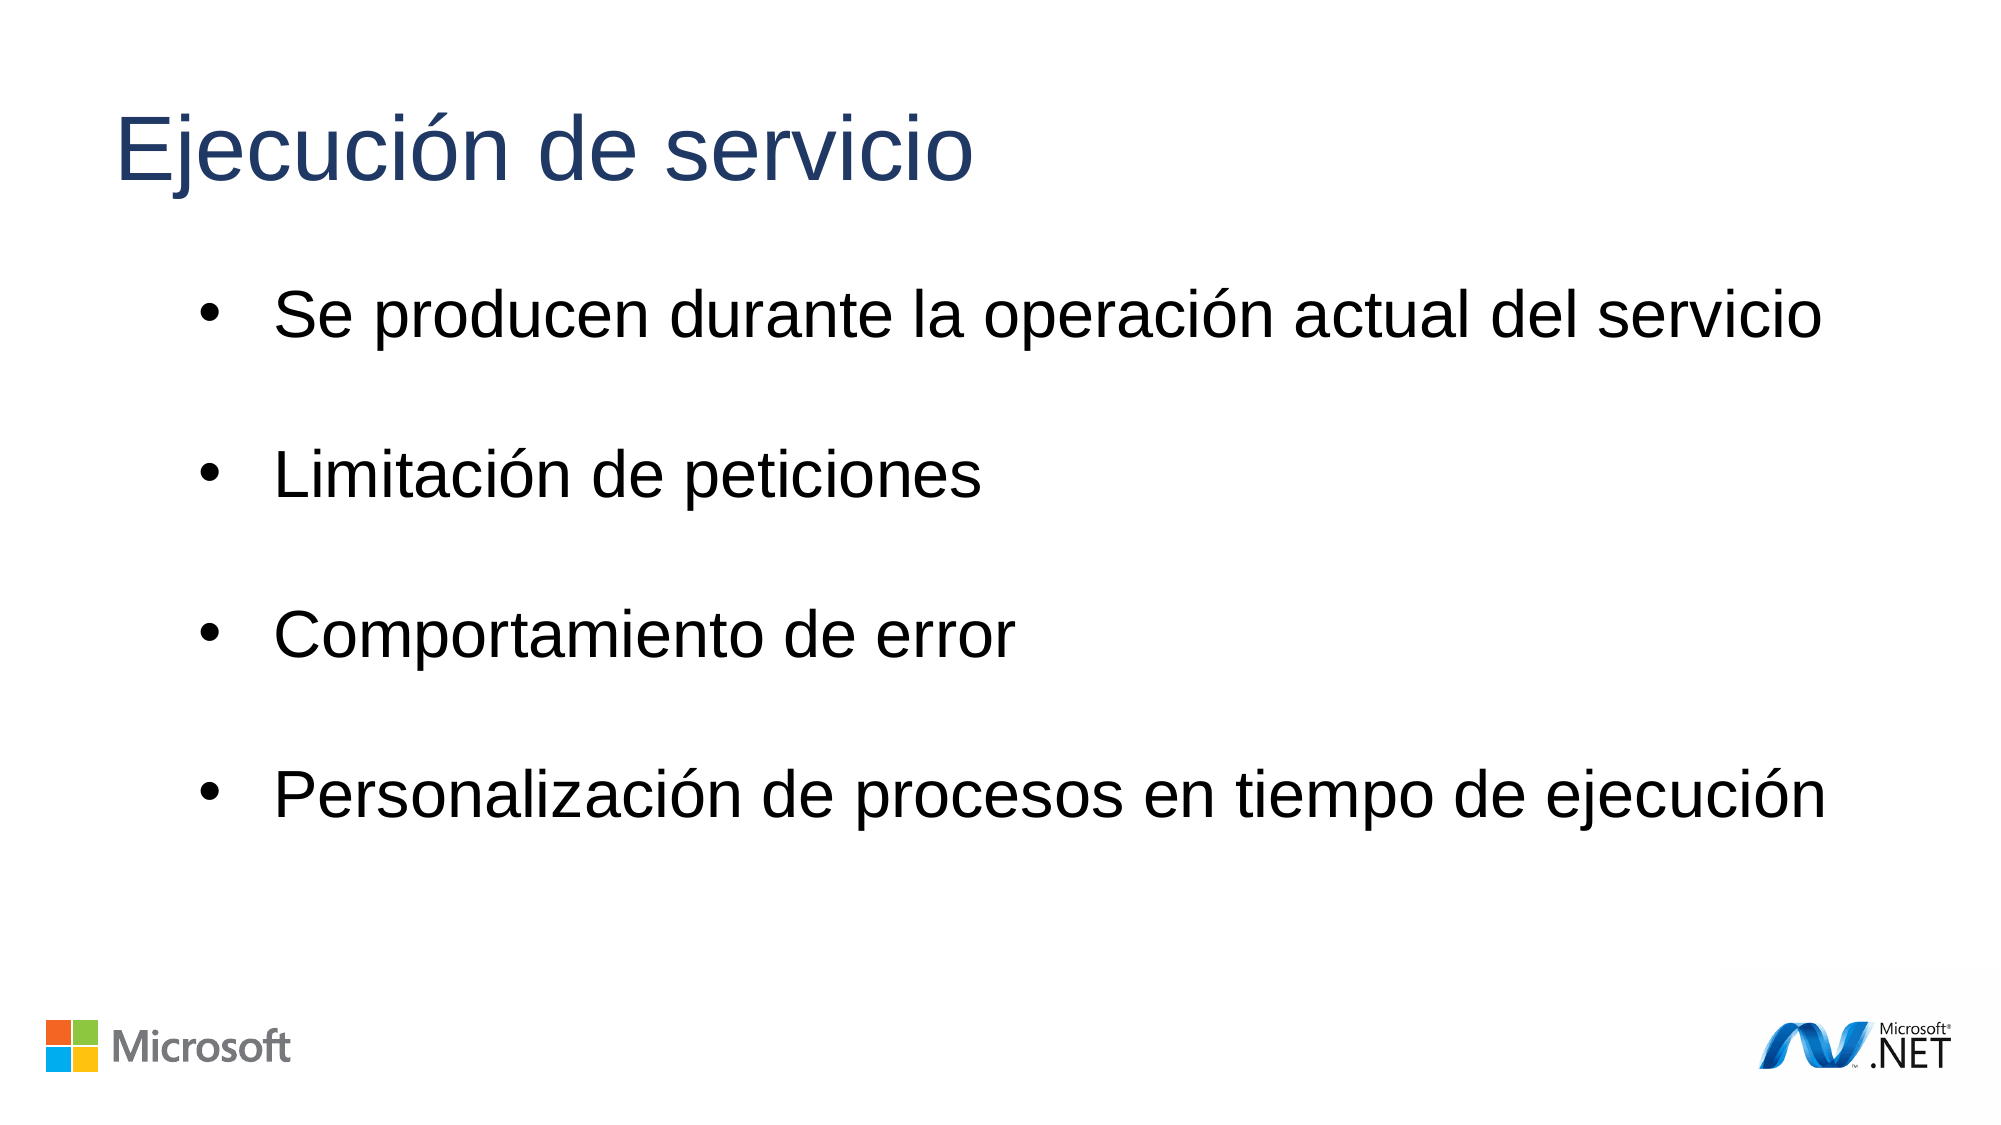

Ejecución de servicio
Se producen durante la operación actual del servicio

Limitación de peticiones

Comportamiento de error

Personalización de procesos en tiempo de ejecución